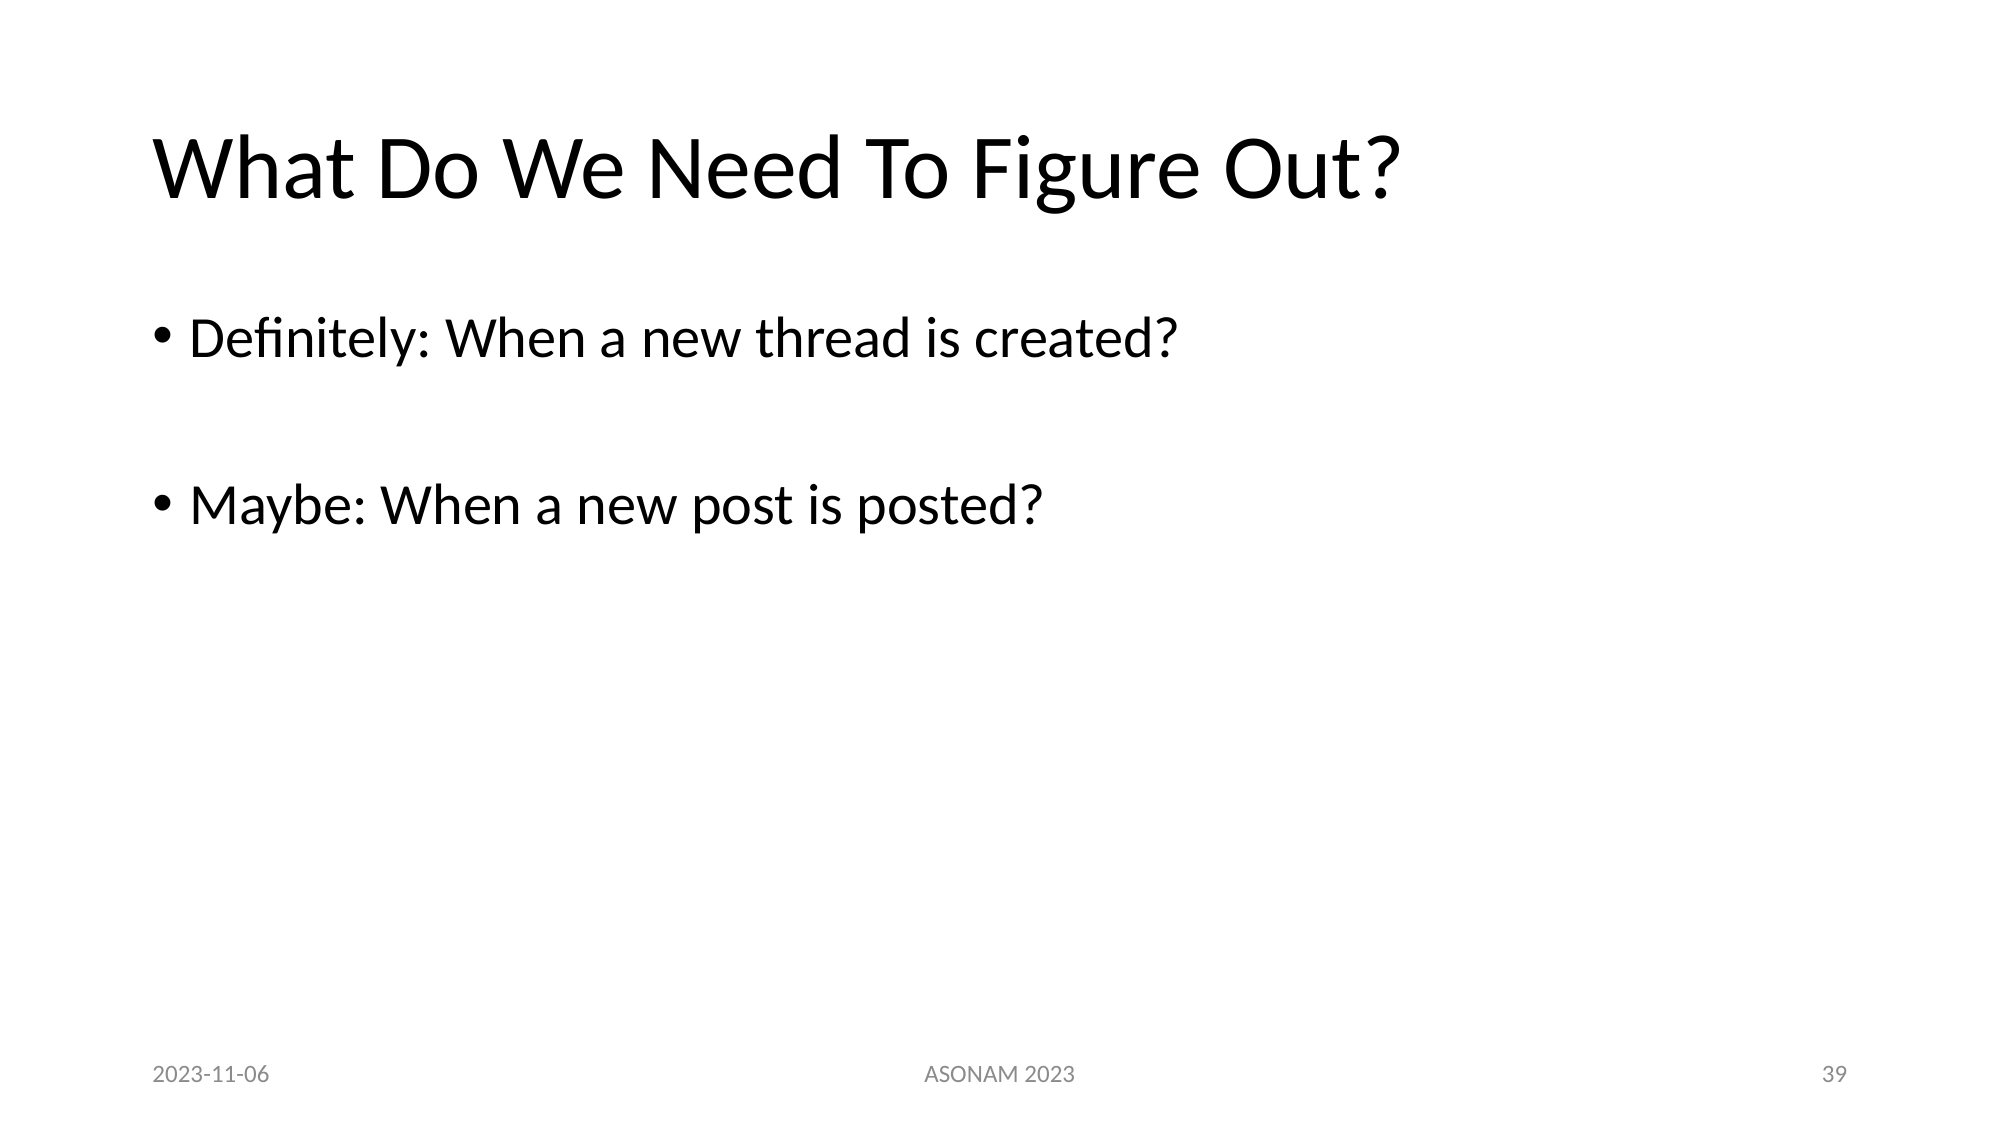

# What Do We Need To Figure Out?
Definitely: When a new thread is created?

Maybe: When a new post is posted?

2023-11-06
ASONAM 2023
39